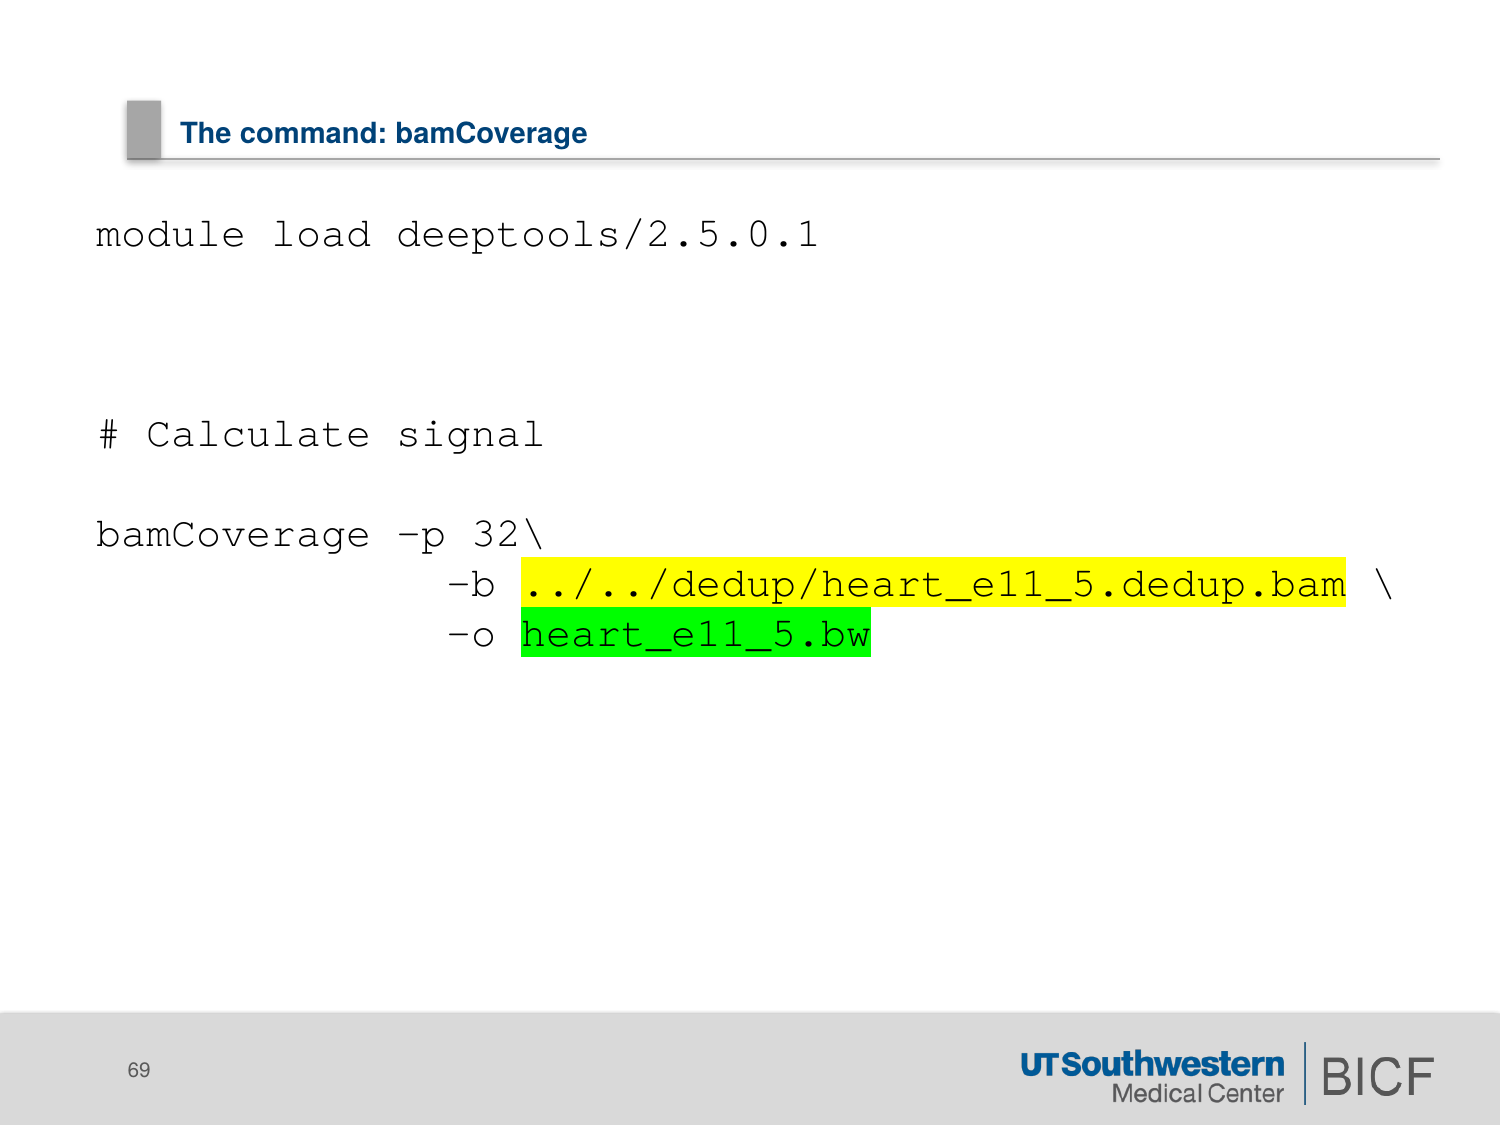

# The command: bamCoverage
module load deeptools/2.5.0.1

# Calculate signal

bamCoverage –p 32\
		  -b ../../dedup/heart_e11_5.dedup.bam \
		  -o heart_e11_5.bw
69